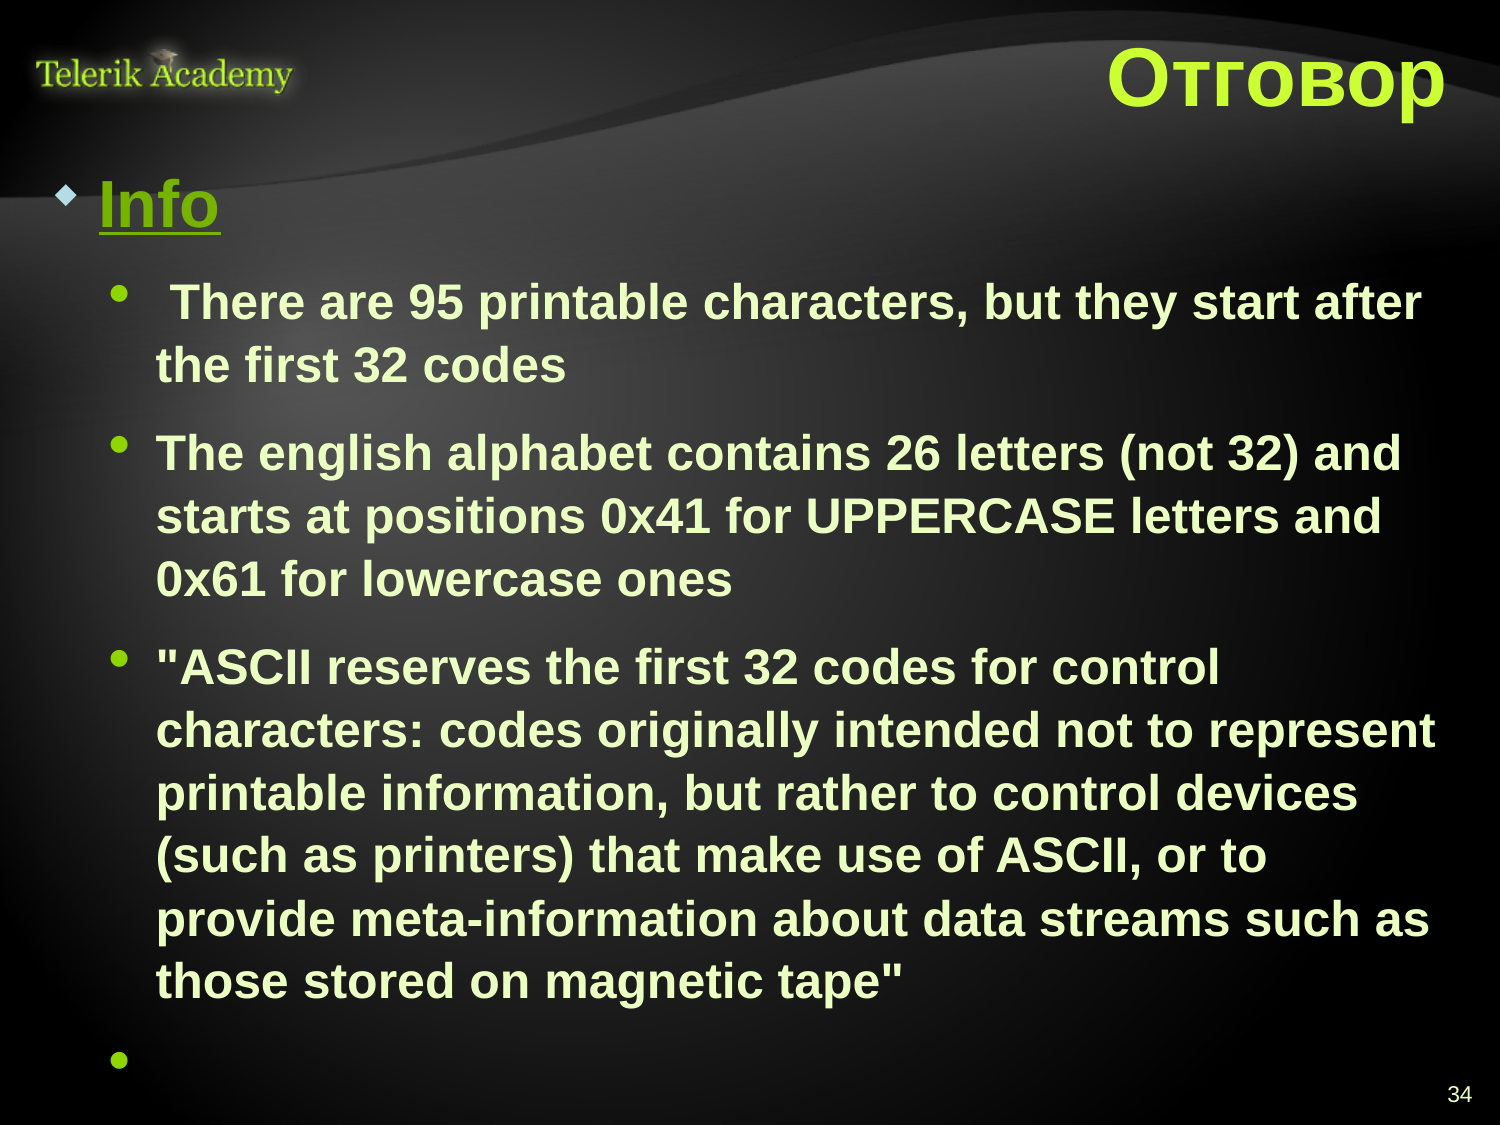

# Отговор
Info
 There are 95 printable characters, but they start after the first 32 codes
The english alphabet contains 26 letters (not 32) and starts at positions 0x41 for UPPERCASE letters and 0x61 for lowercase ones
"ASCII reserves the first 32 codes for control characters: codes originally intended not to represent printable information, but rather to control devices (such as printers) that make use of ASCII, or to provide meta-information about data streams such as those stored on magnetic tape"

34